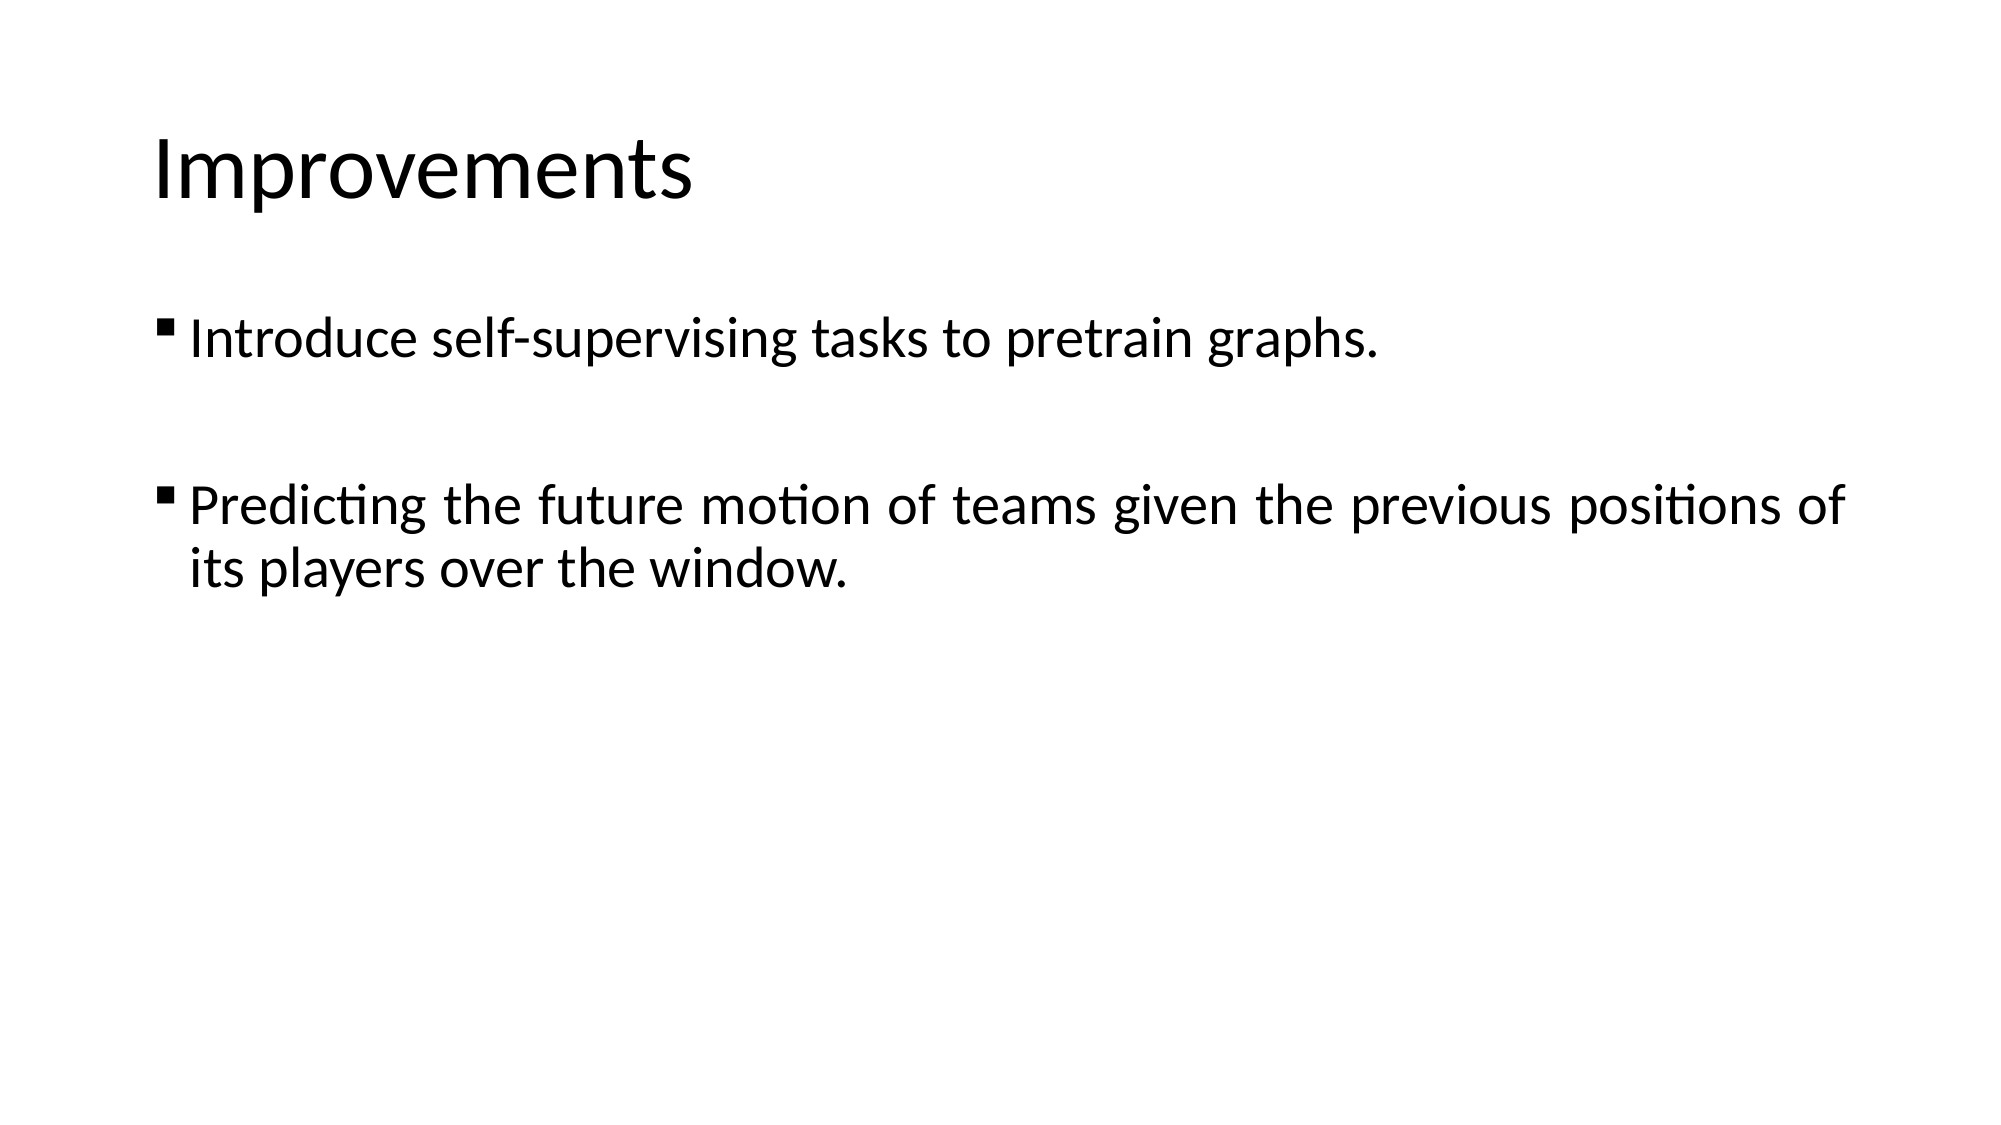

# Improvements
Introduce self-supervising tasks to pretrain graphs.

Predicting the future motion of teams given the previous positions of its players over the window.